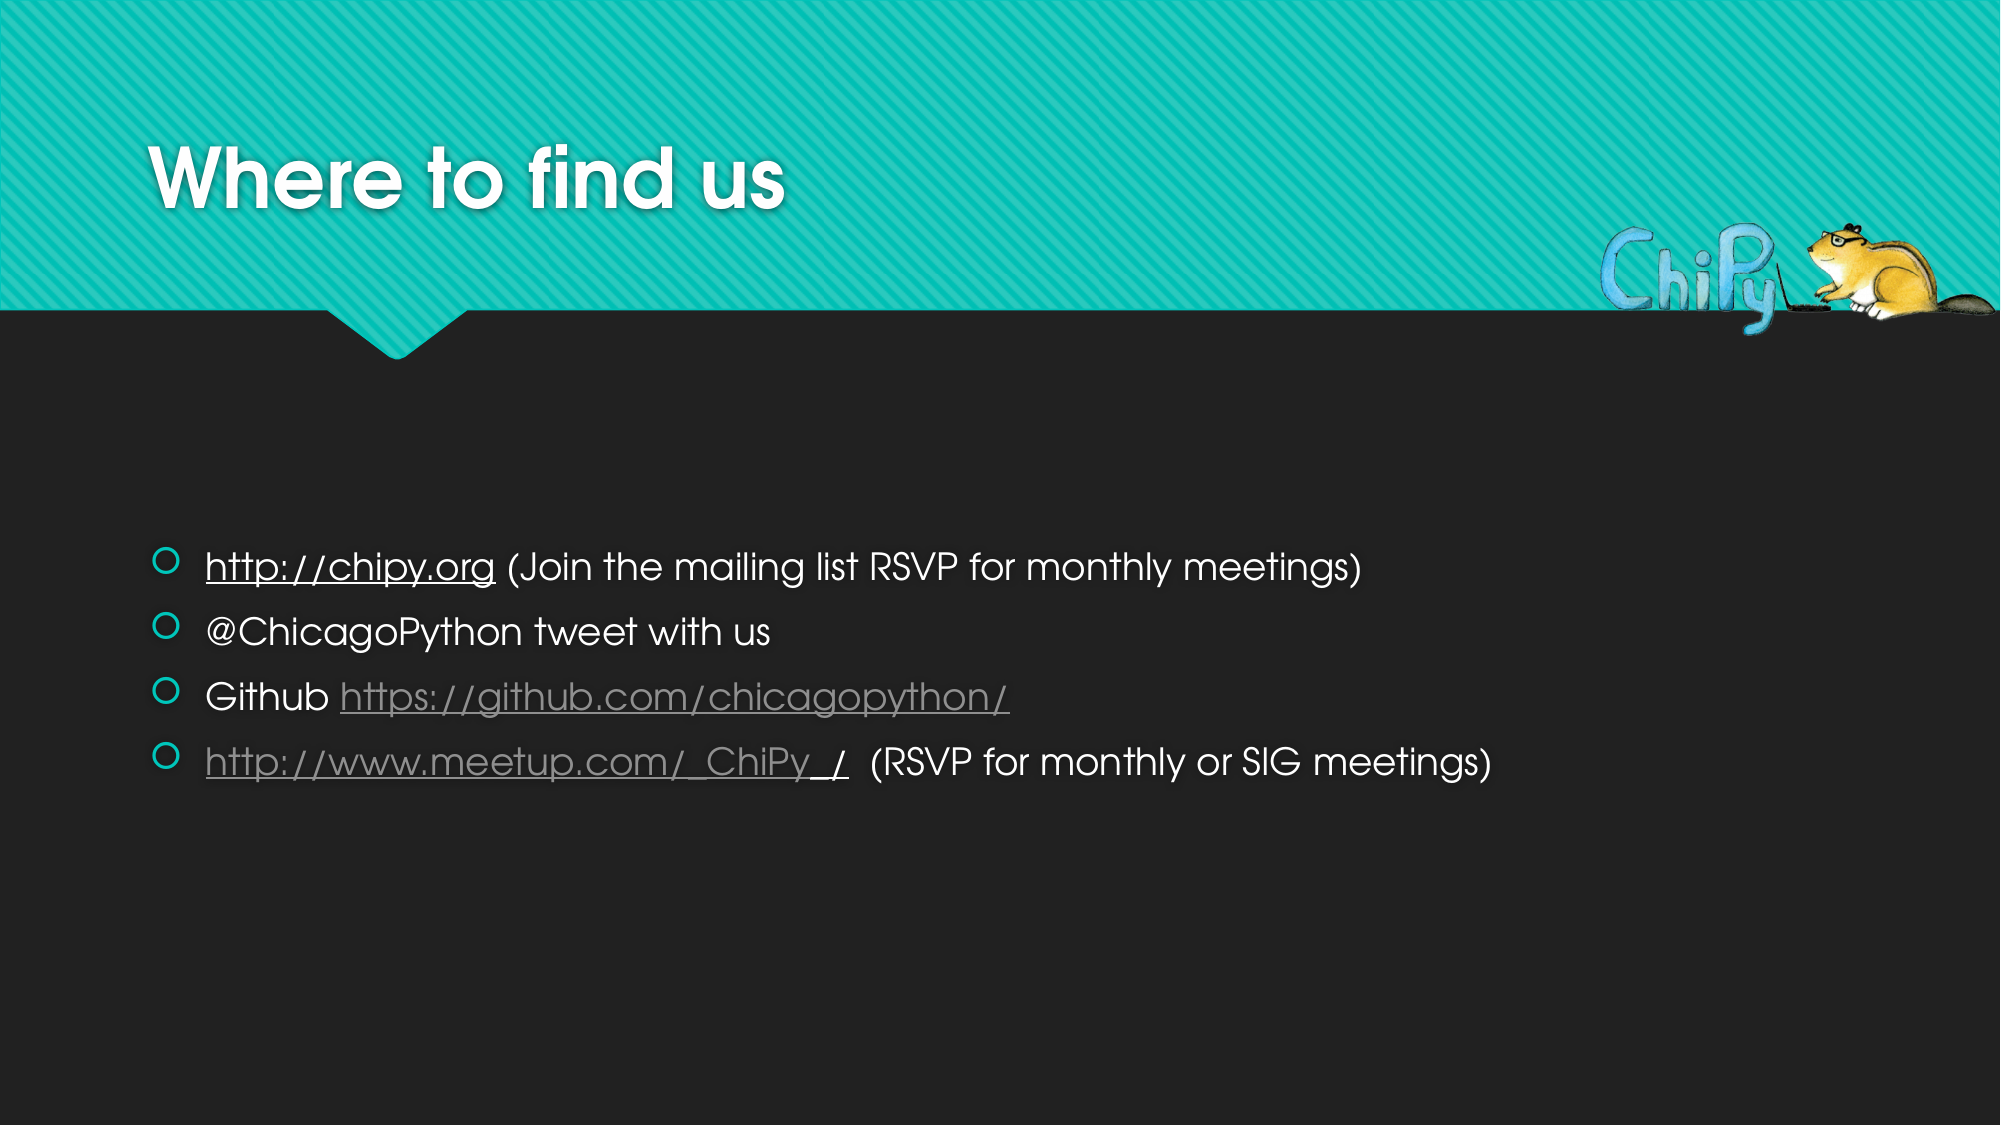

# Where to find us
http://chipy.org (Join the mailing list RSVP for monthly meetings)
@ChicagoPython tweet with us
Github https://github.com/chicagopython/
http://www.meetup.com/_ChiPy_/  (RSVP for monthly or SIG meetings)